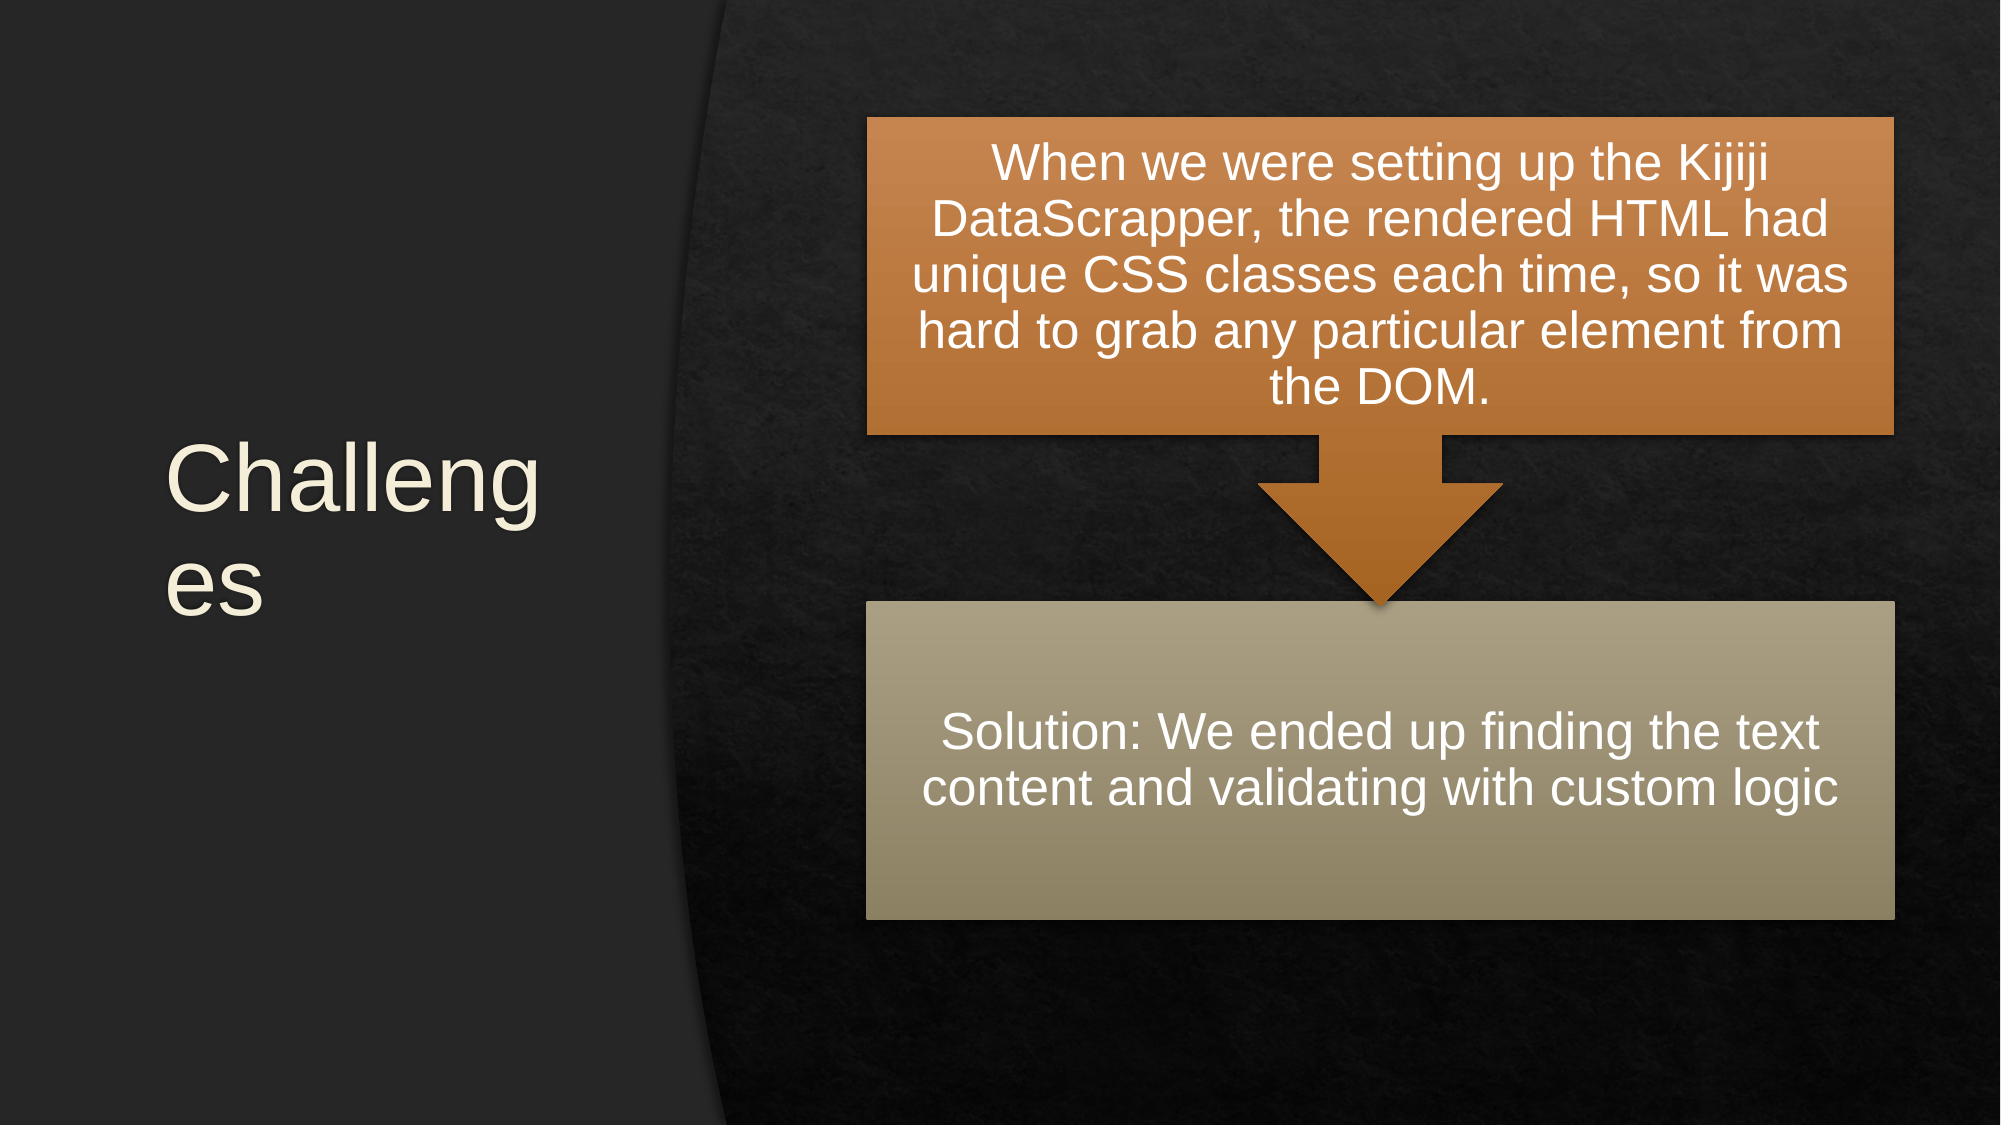

# Challenges
Solution: We ended up finding the text content and validating with custom logic
When we were setting up the Kijiji DataScrapper, the rendered HTML had unique CSS classes each time, so it was hard to grab any particular element from the DOM.